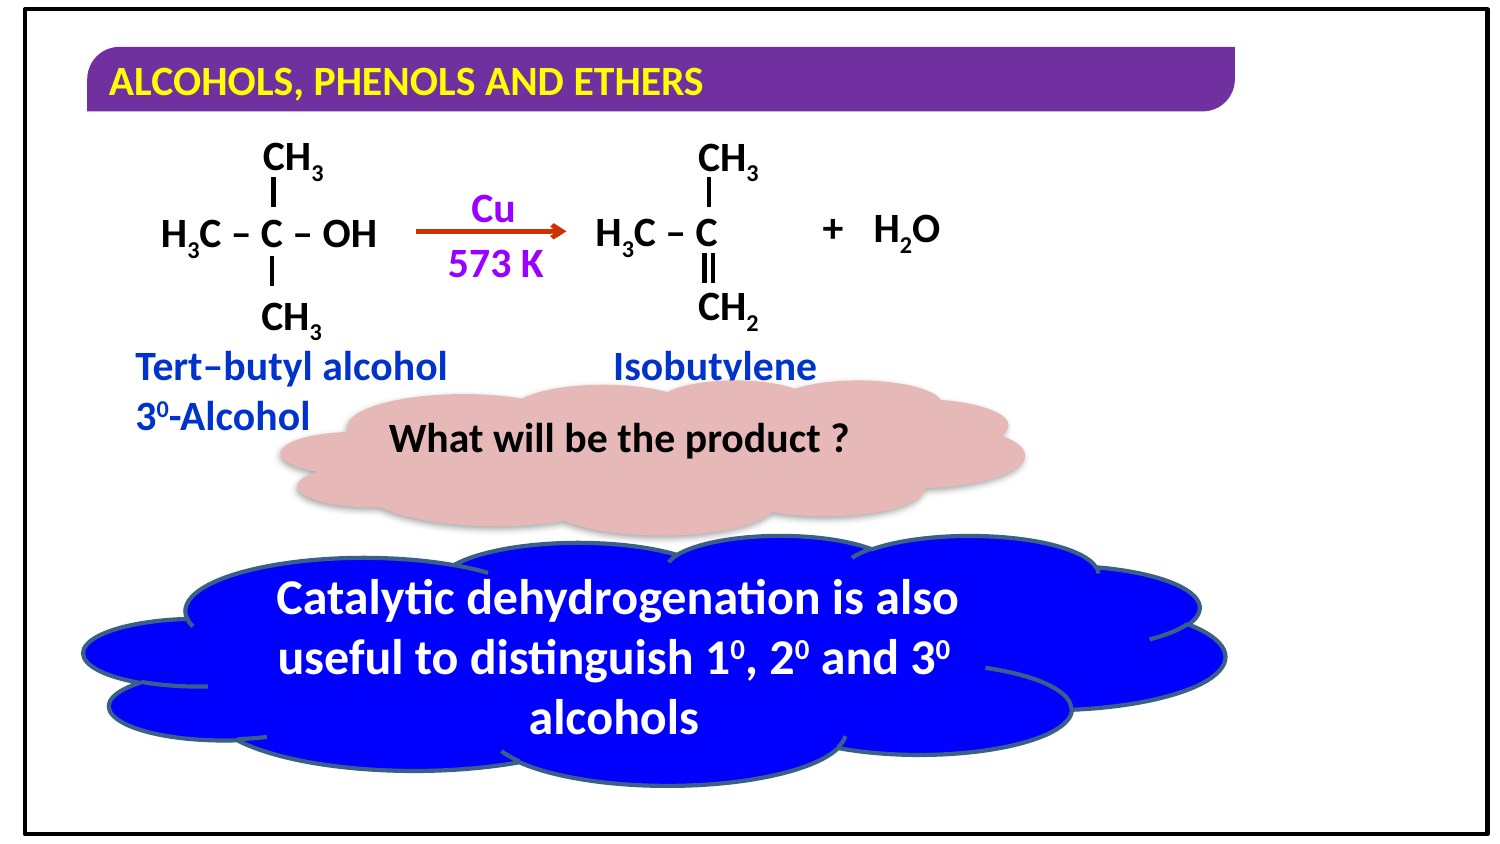

CH3
H3C – C – OH
CH3
CH3
H3C – C
CH2
Cu
+
H2O
573 K
Tert–butyl alcohol
30-Alcohol
Isobutylene

What will be the product ?
 Catalytic dehydrogenation is also useful to distinguish 10, 20 and 30 alcohols